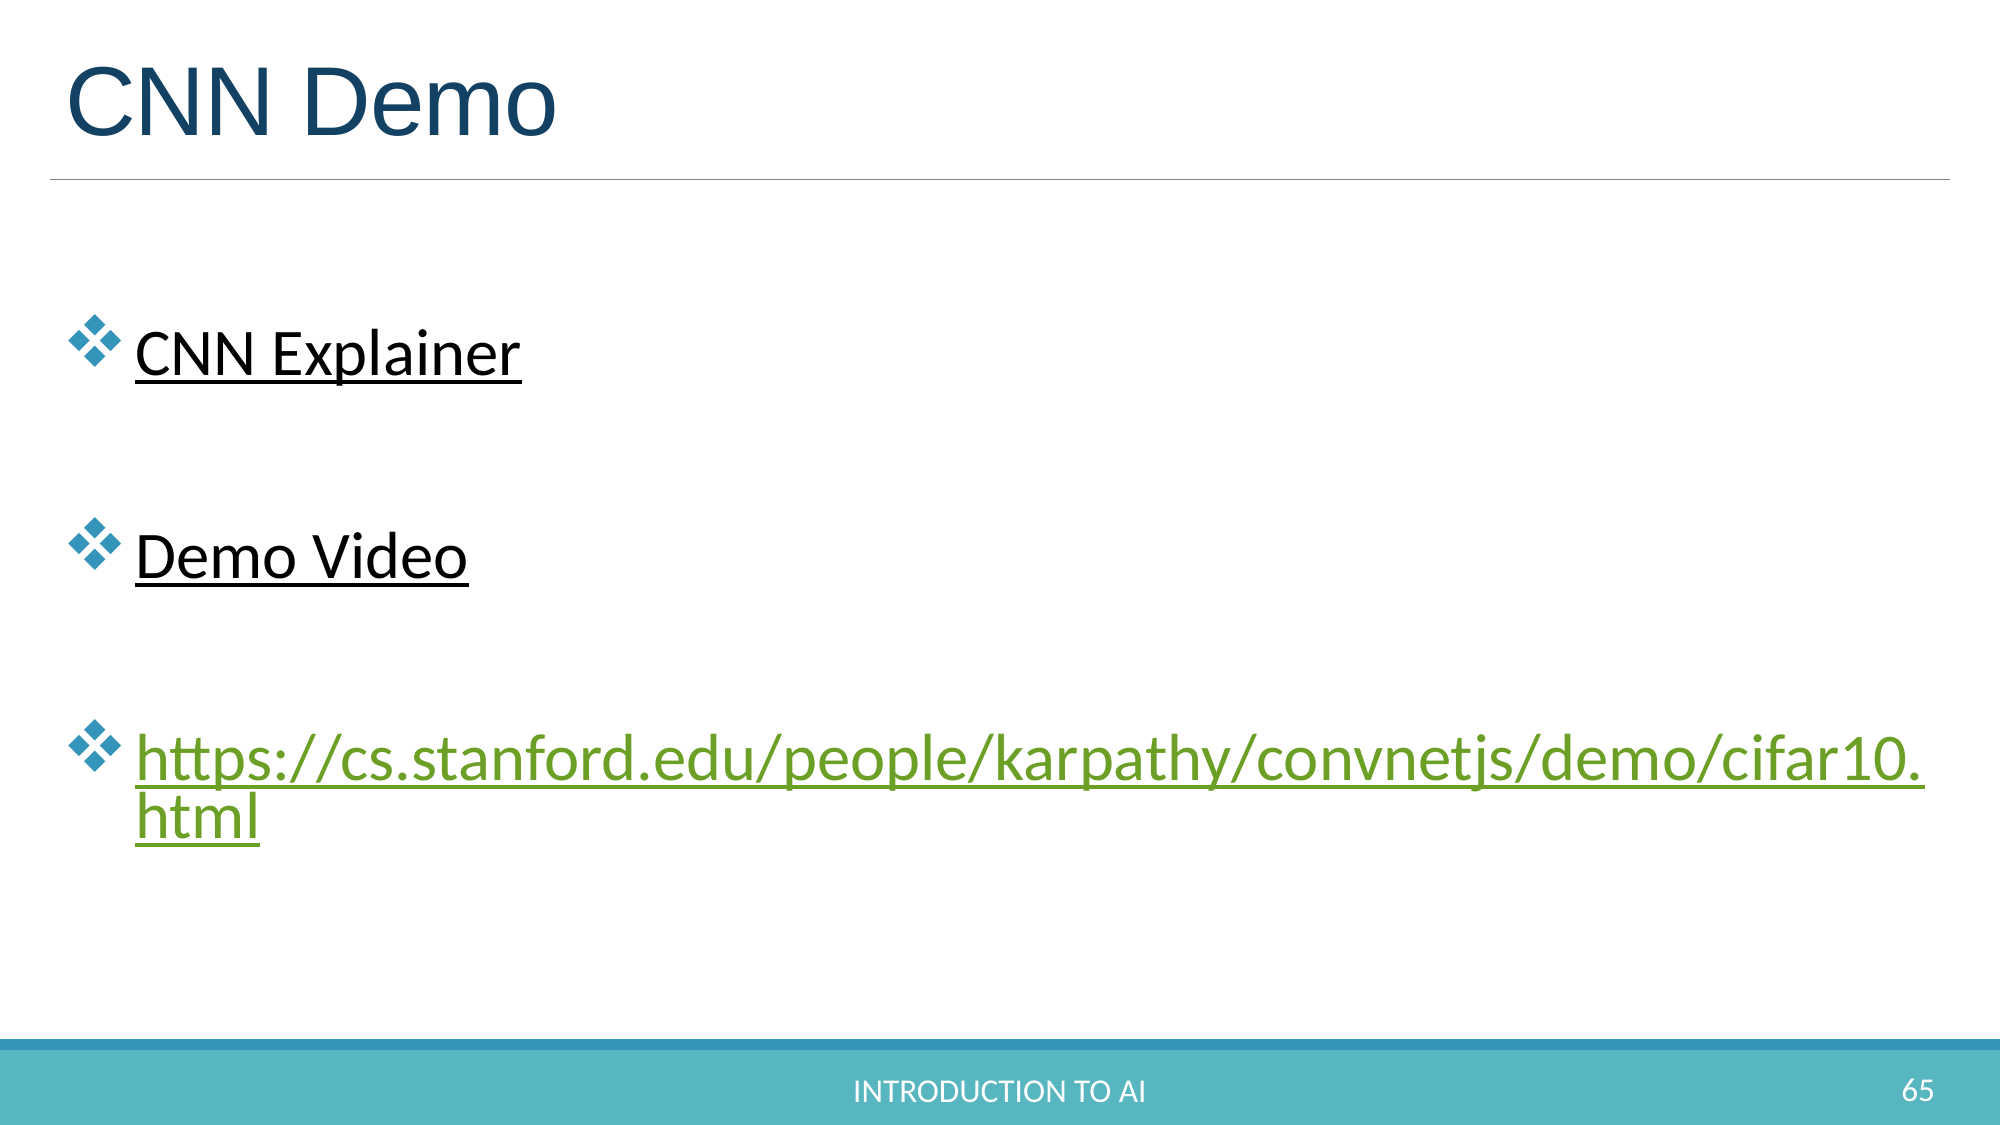

# CNN Demo

CNN Explainer

Demo Video

https://cs.stanford.edu/people/karpathy/convnetjs/demo/cifar10.html

65
Introduction to AI